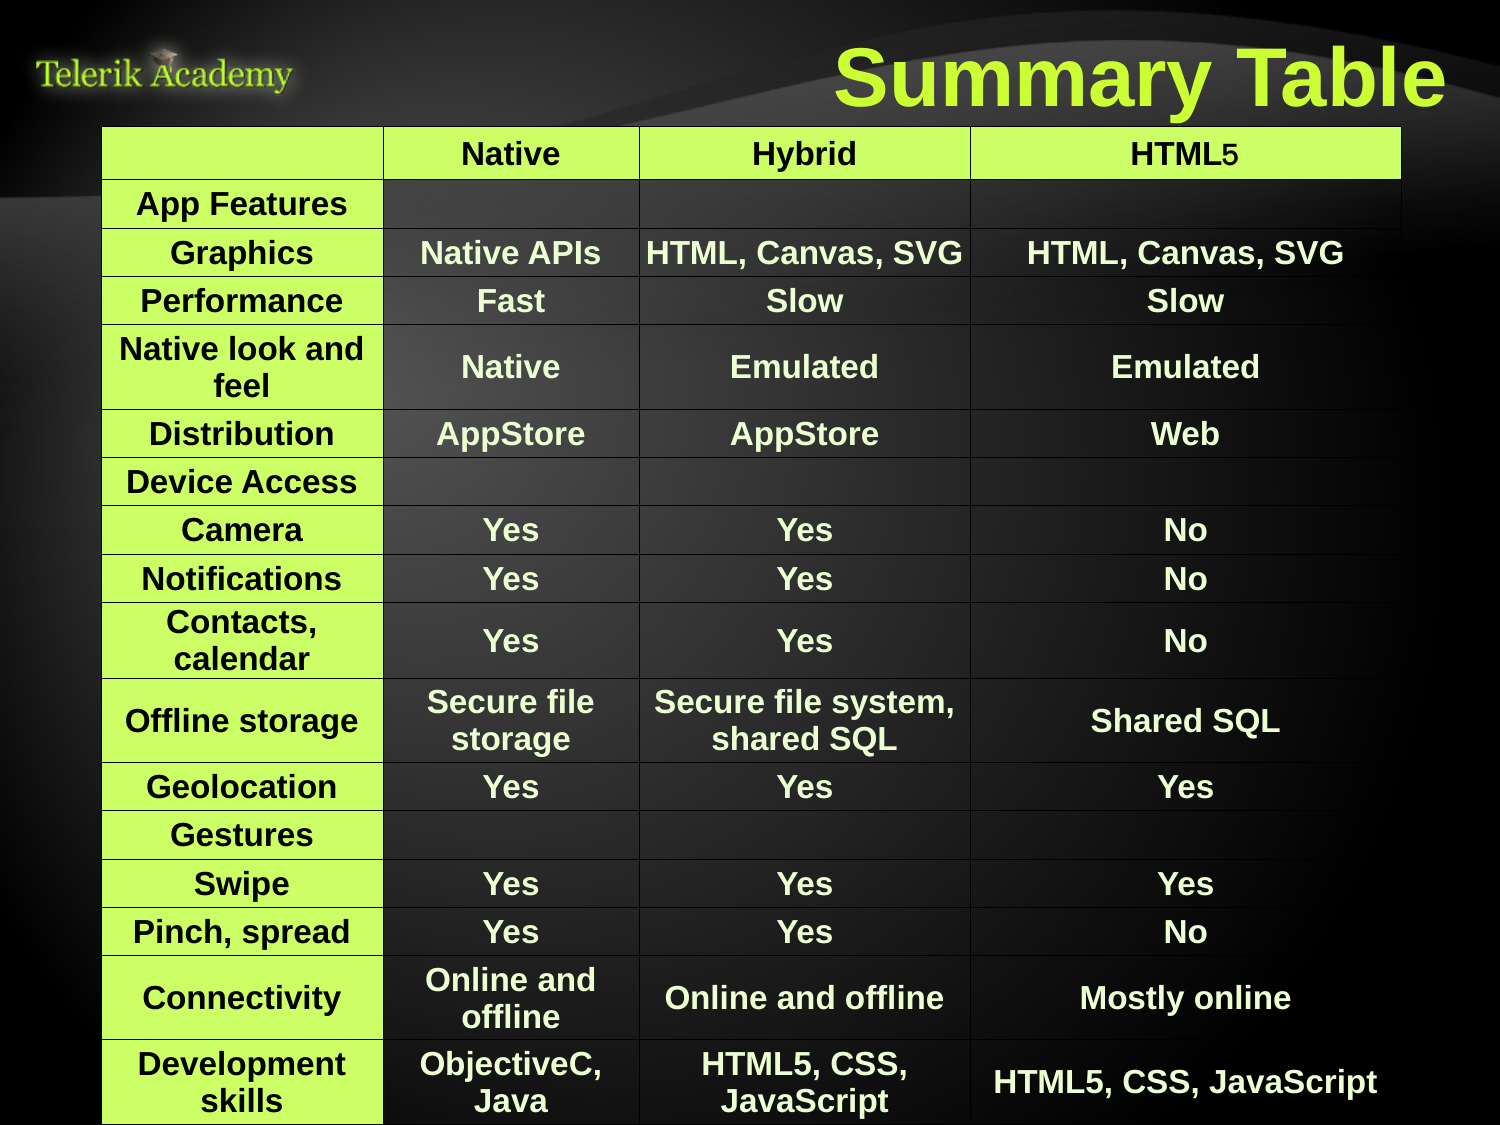

# Summary Table
|  | Native | Hybrid | HTML5 |
| --- | --- | --- | --- |
| App Features |  |  |  |
| Graphics | Native APIs | HTML, Canvas, SVG | HTML, Canvas, SVG |
| Performance | Fast | Slow | Slow |
| Native look and feel | Native | Emulated | Emulated |
| Distribution | AppStore | AppStore | Web |
| Device Access |  |  |  |
| Camera | Yes | Yes | No |
| Notifications | Yes | Yes | No |
| Contacts, calendar | Yes | Yes | No |
| Offline storage | Secure file storage | Secure file system, shared SQL | Shared SQL |
| Geolocation | Yes | Yes | Yes |
| Gestures |  |  |  |
| Swipe | Yes | Yes | Yes |
| Pinch, spread | Yes | Yes | No |
| Connectivity | Online and offline | Online and offline | Mostly online |
| Development skills | ObjectiveC, Java | HTML5, CSS, JavaScript | HTML5, CSS, JavaScript |